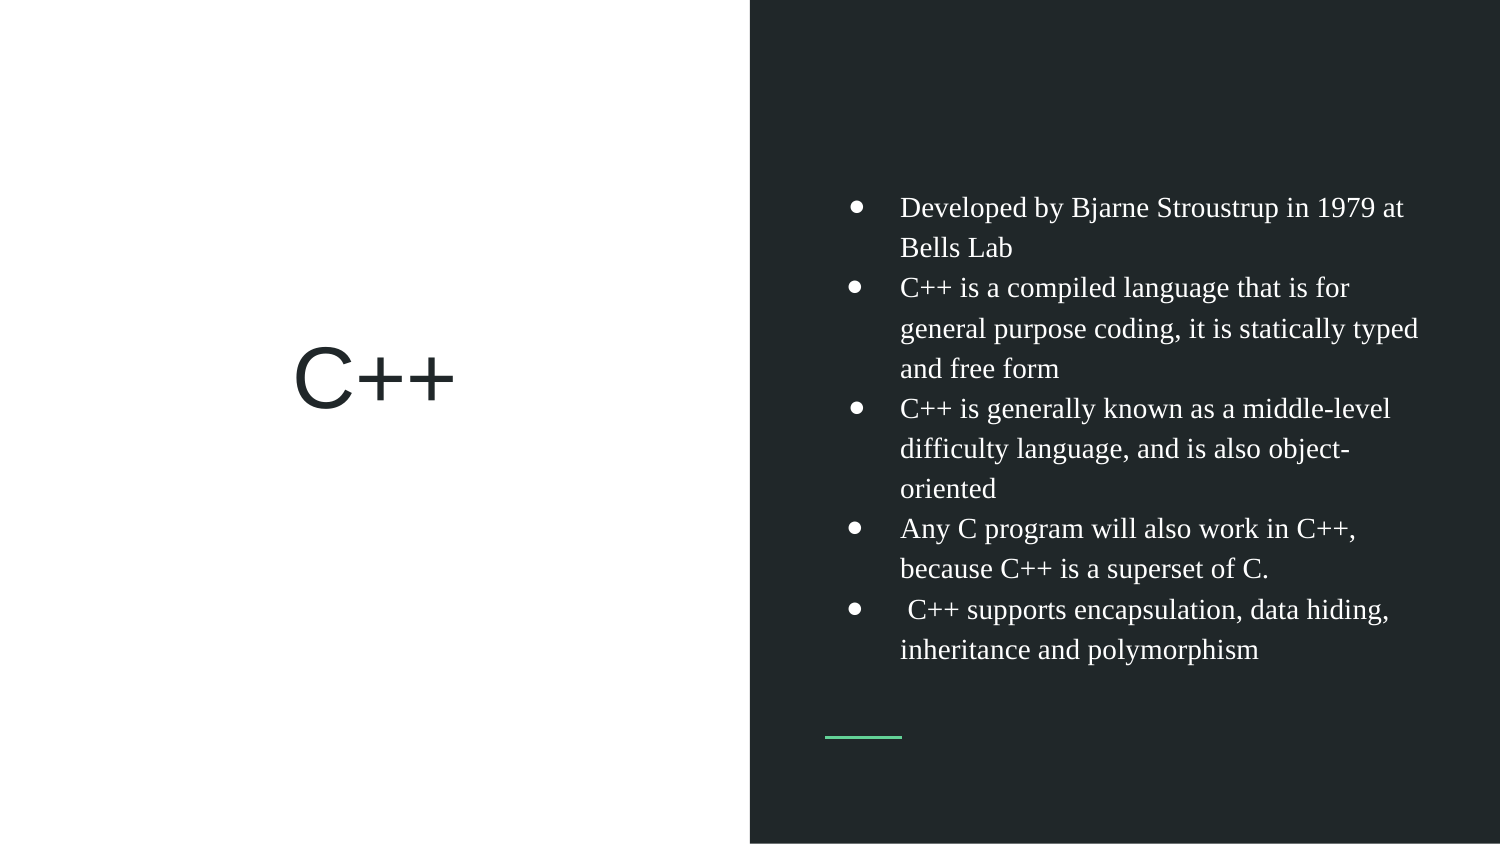

Developed by Bjarne Stroustrup in 1979 at Bells Lab
C++ is a compiled language that is for general purpose coding, it is statically typed and free form
C++ is generally known as a middle-level difficulty language, and is also object-oriented
Any C program will also work in C++, because C++ is a superset of C.
 C++ supports encapsulation, data hiding, inheritance and polymorphism
# C++